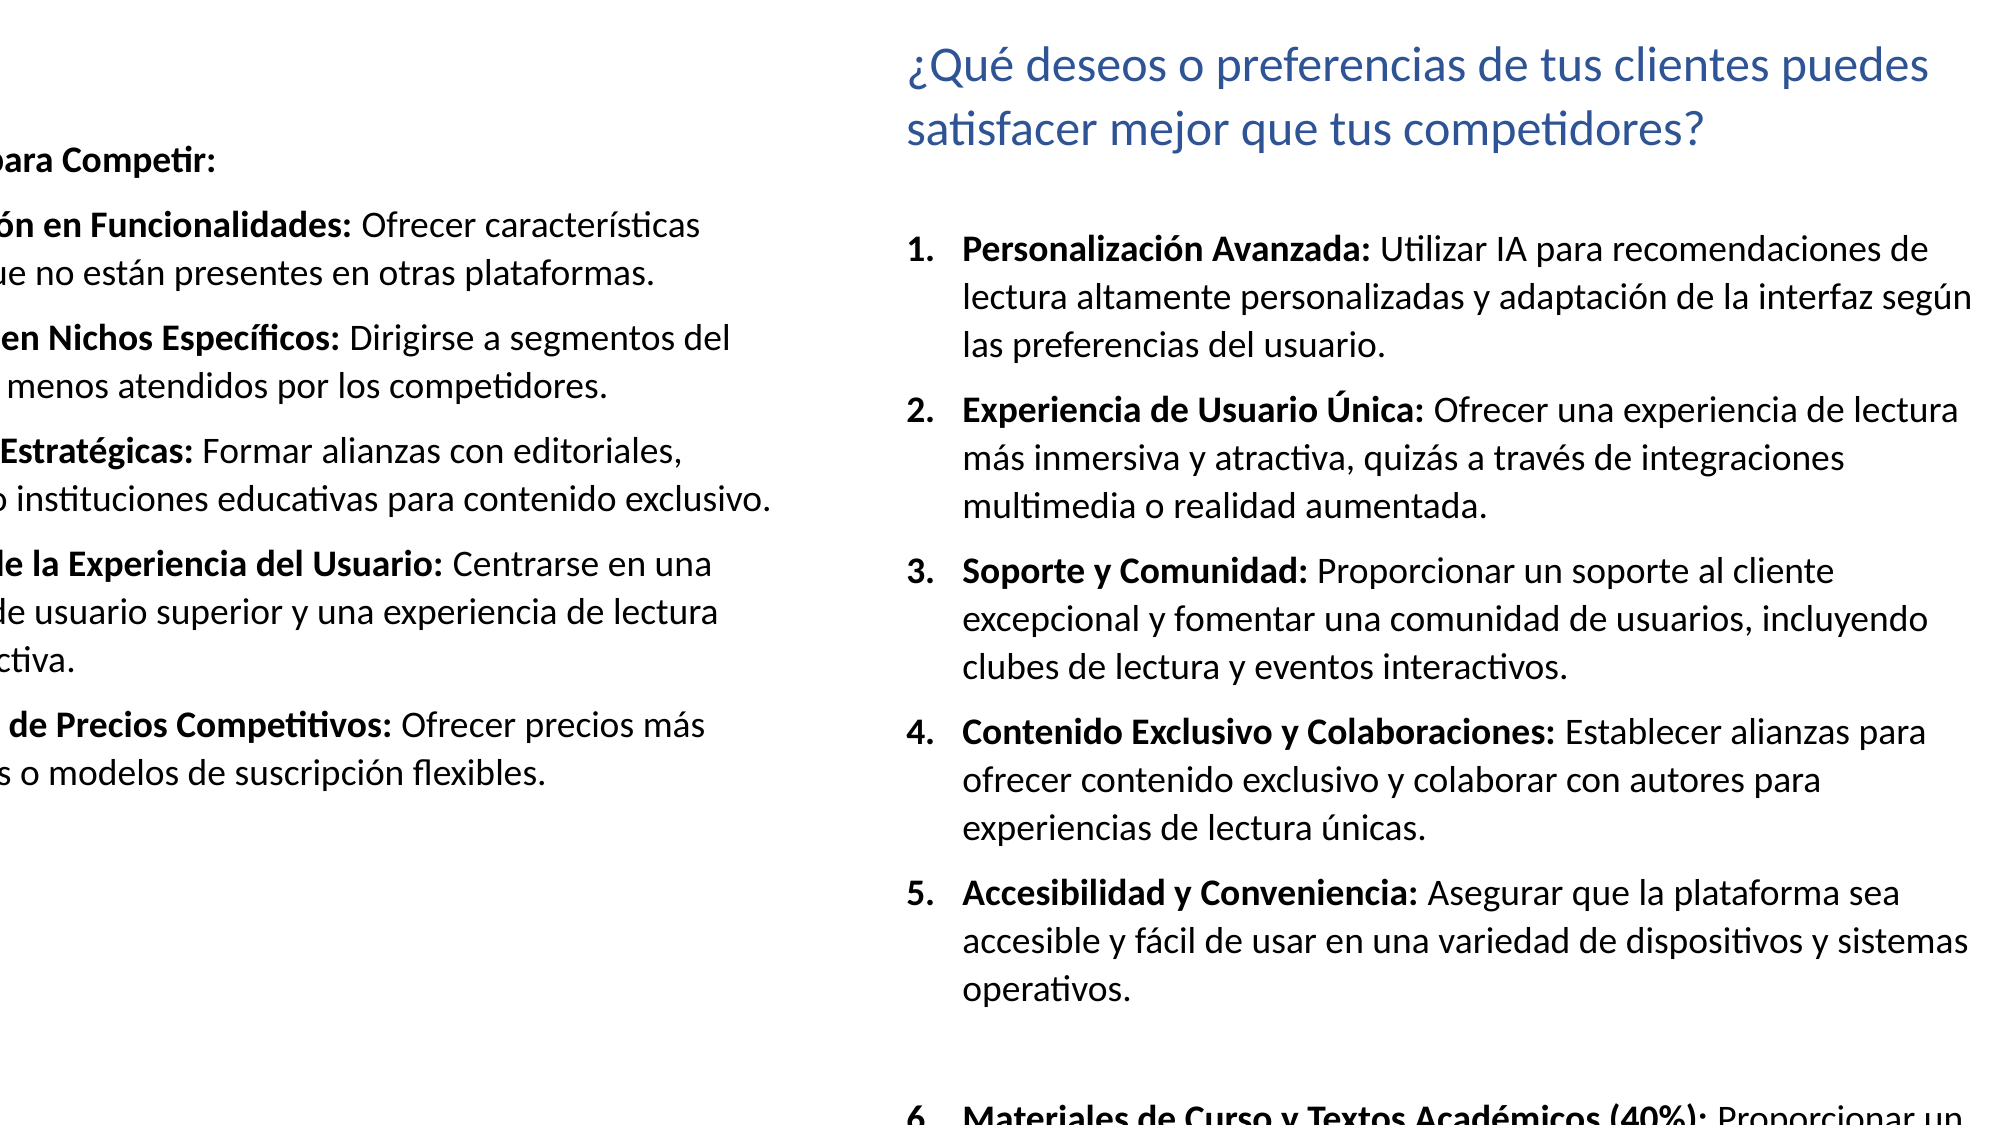

¿Qué deseos o preferencias de tus clientes puedes satisfacer mejor que tus competidores?

Personalización Avanzada: Utilizar IA para recomendaciones de lectura altamente personalizadas y adaptación de la interfaz según las preferencias del usuario.
Experiencia de Usuario Única: Ofrecer una experiencia de lectura más inmersiva y atractiva, quizás a través de integraciones multimedia o realidad aumentada.
Soporte y Comunidad: Proporcionar un soporte al cliente excepcional y fomentar una comunidad de usuarios, incluyendo clubes de lectura y eventos interactivos.
Contenido Exclusivo y Colaboraciones: Establecer alianzas para ofrecer contenido exclusivo y colaborar con autores para experiencias de lectura únicas.
Accesibilidad y Conveniencia: Asegurar que la plataforma sea accesible y fácil de usar en una variedad de dispositivos y sistemas operativos.

Materiales de Curso y Textos Académicos (40%): Proporcionar un acceso fácil a textos académicos y materiales de curso requeridos, incluyendo libros de texto, artículos de investigación y publicaciones especializadas.
Herramientas de Investigación y Referencia (20%): Facilitar la investigación académica proporcionando acceso a bases de datos, revistas académicas, y herramientas de referencia.
Desarrollo Profesional Continuo (10%): Apoyar el desarrollo profesional continuo de los docentes y administrativos con acceso a literatura profesional y educativa avan
Estrategias para Competir:
Innovación en Funcionalidades: Ofrecer características únicas que no están presentes en otras plataformas.
Enfoque en Nichos Específicos: Dirigirse a segmentos del mercado menos atendidos por los competidores.
Alianzas Estratégicas: Formar alianzas con editoriales, autores o instituciones educativas para contenido exclusivo.
Mejora de la Experiencia del Usuario: Centrarse en una interfaz de usuario superior y una experiencia de lectura más atractiva.
Modelos de Precios Competitivos: Ofrecer precios más atractivos o modelos de suscripción flexibles.